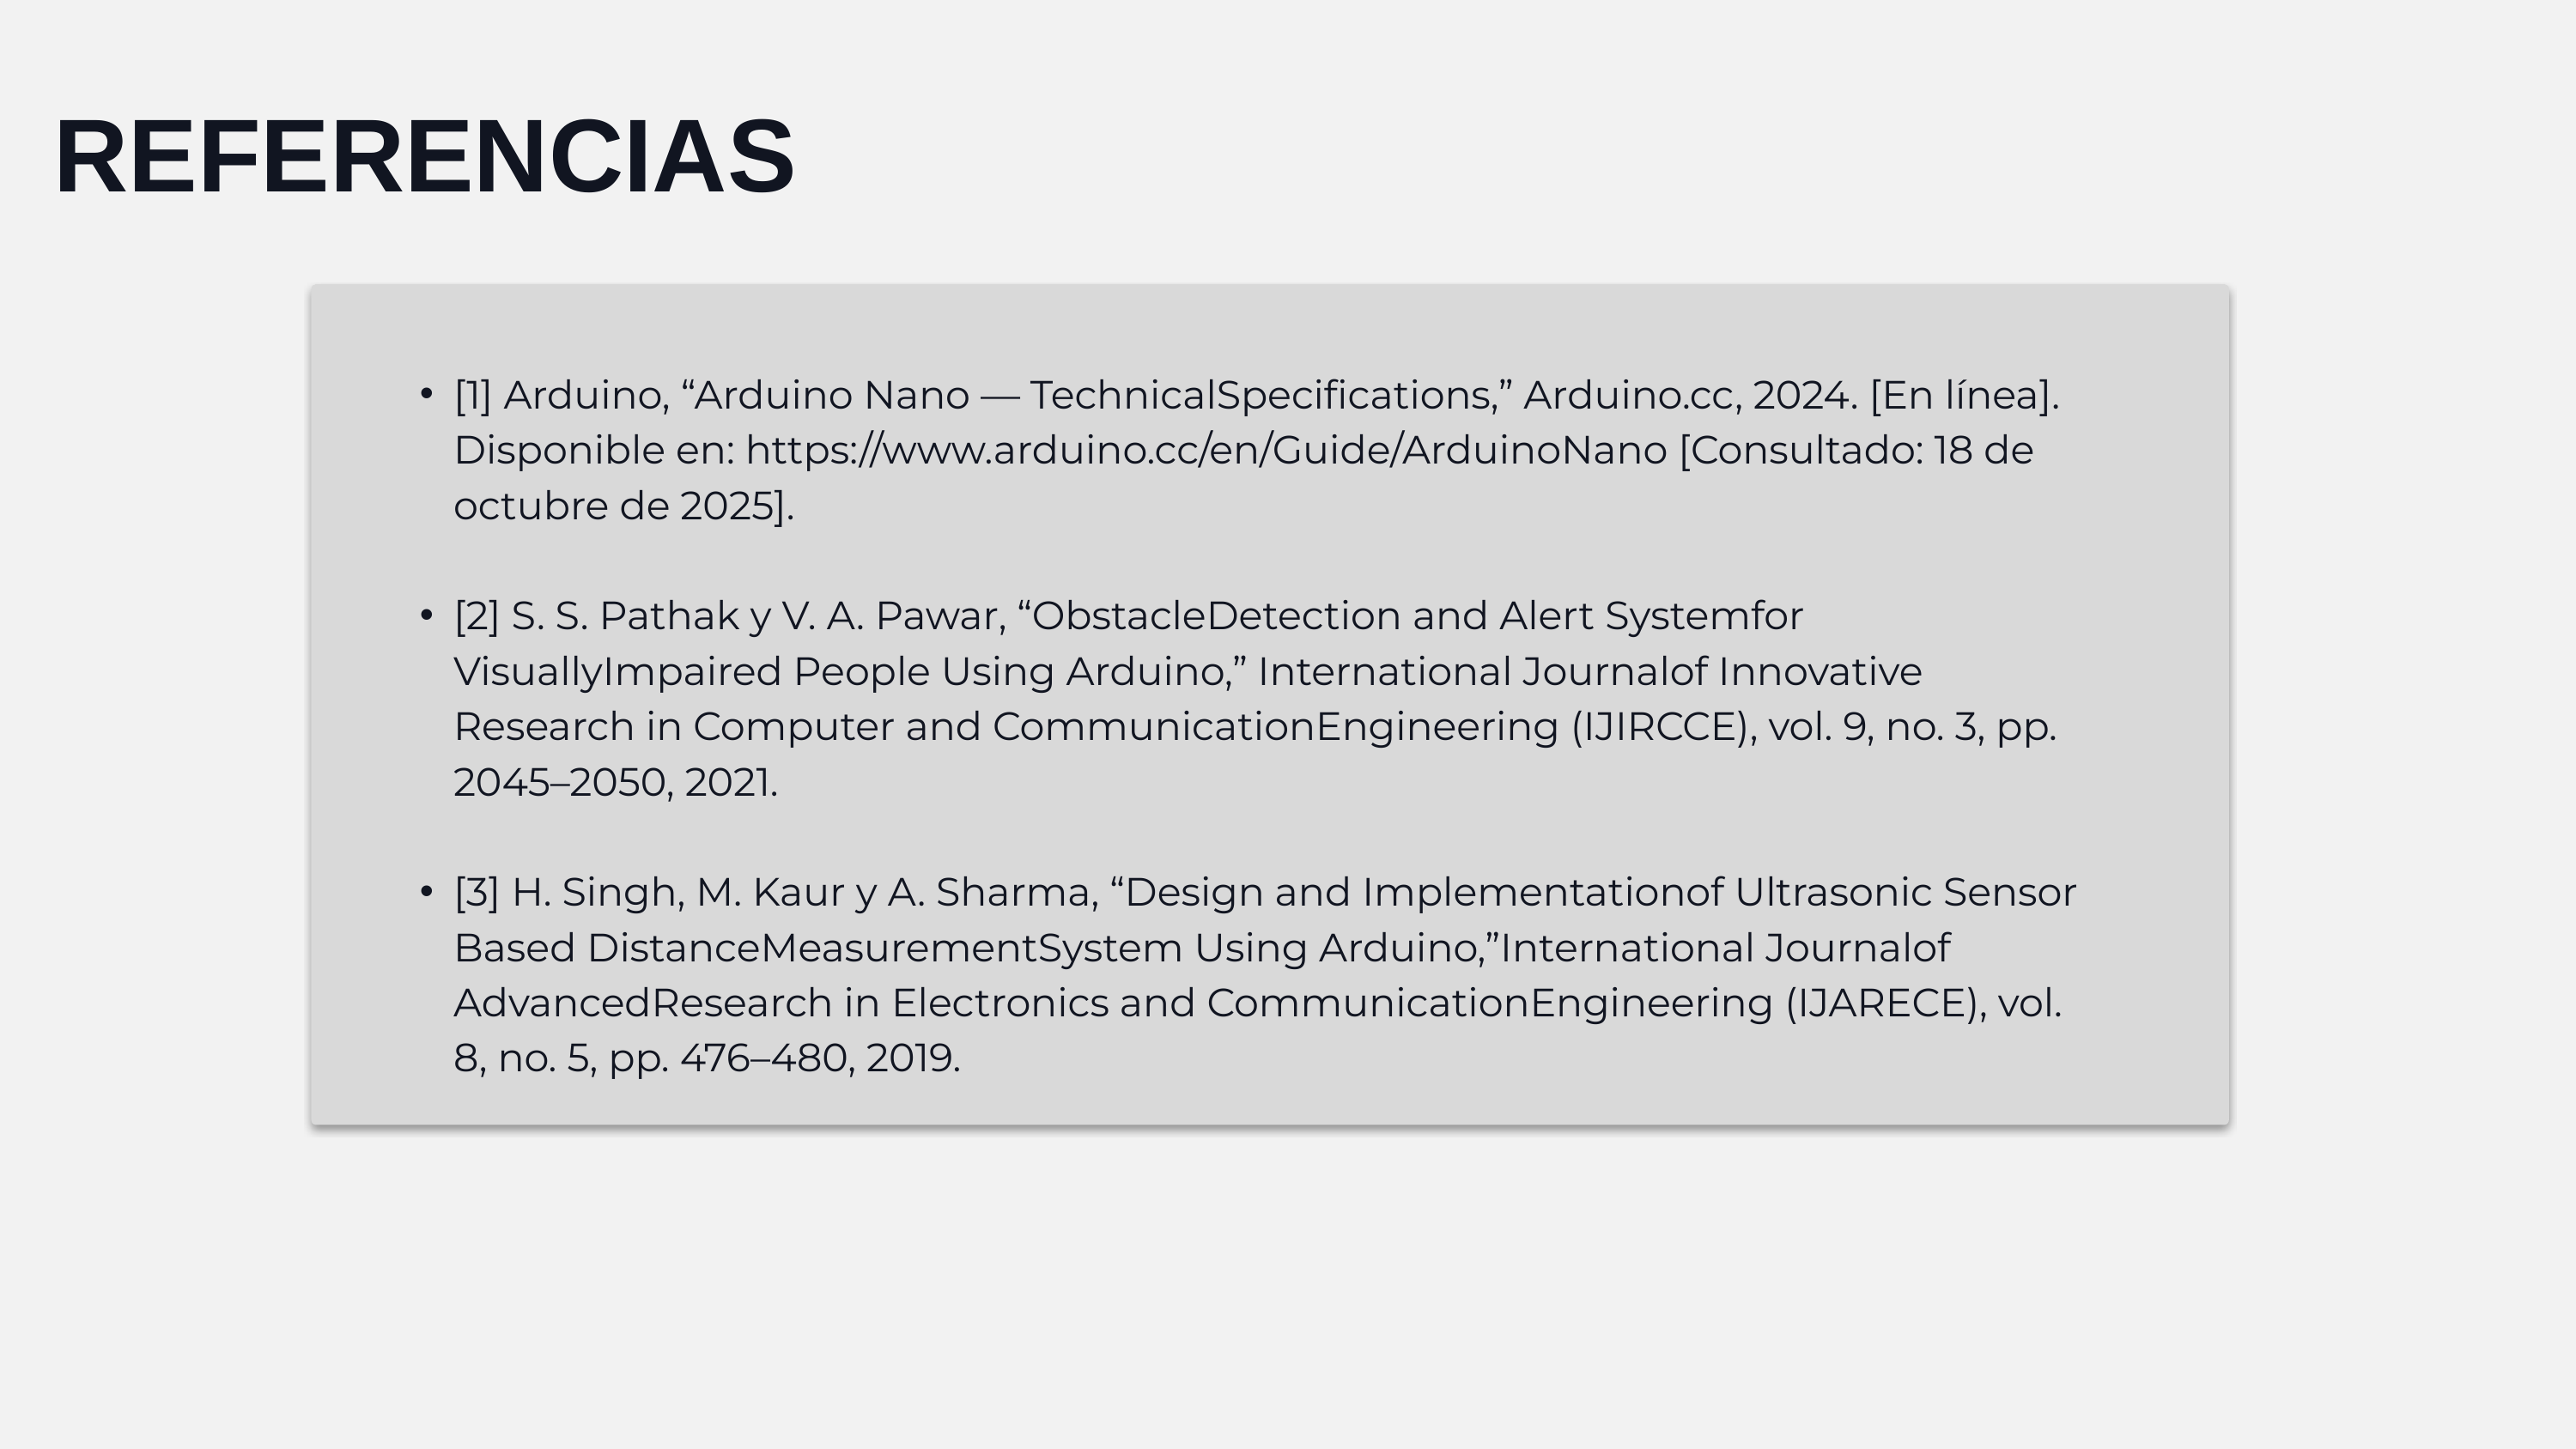

REFERENCIAS

[1] Arduino, “Arduino Nano — TechnicalSpecifications,” Arduino.cc, 2024. [En línea]. Disponible en: https://www.arduino.cc/en/Guide/ArduinoNano [Consultado: 18 de octubre de 2025].

[2] S. S. Pathak y V. A. Pawar, “ObstacleDetection and Alert Systemfor VisuallyImpaired People Using Arduino,” International Journalof Innovative Research in Computer and CommunicationEngineering (IJIRCCE), vol. 9, no. 3, pp. 2045–2050, 2021.

[3] H. Singh, M. Kaur y A. Sharma, “Design and Implementationof Ultrasonic Sensor Based DistanceMeasurementSystem Using Arduino,”International Journalof AdvancedResearch in Electronics and CommunicationEngineering (IJARECE), vol. 8, no. 5, pp. 476–480, 2019.